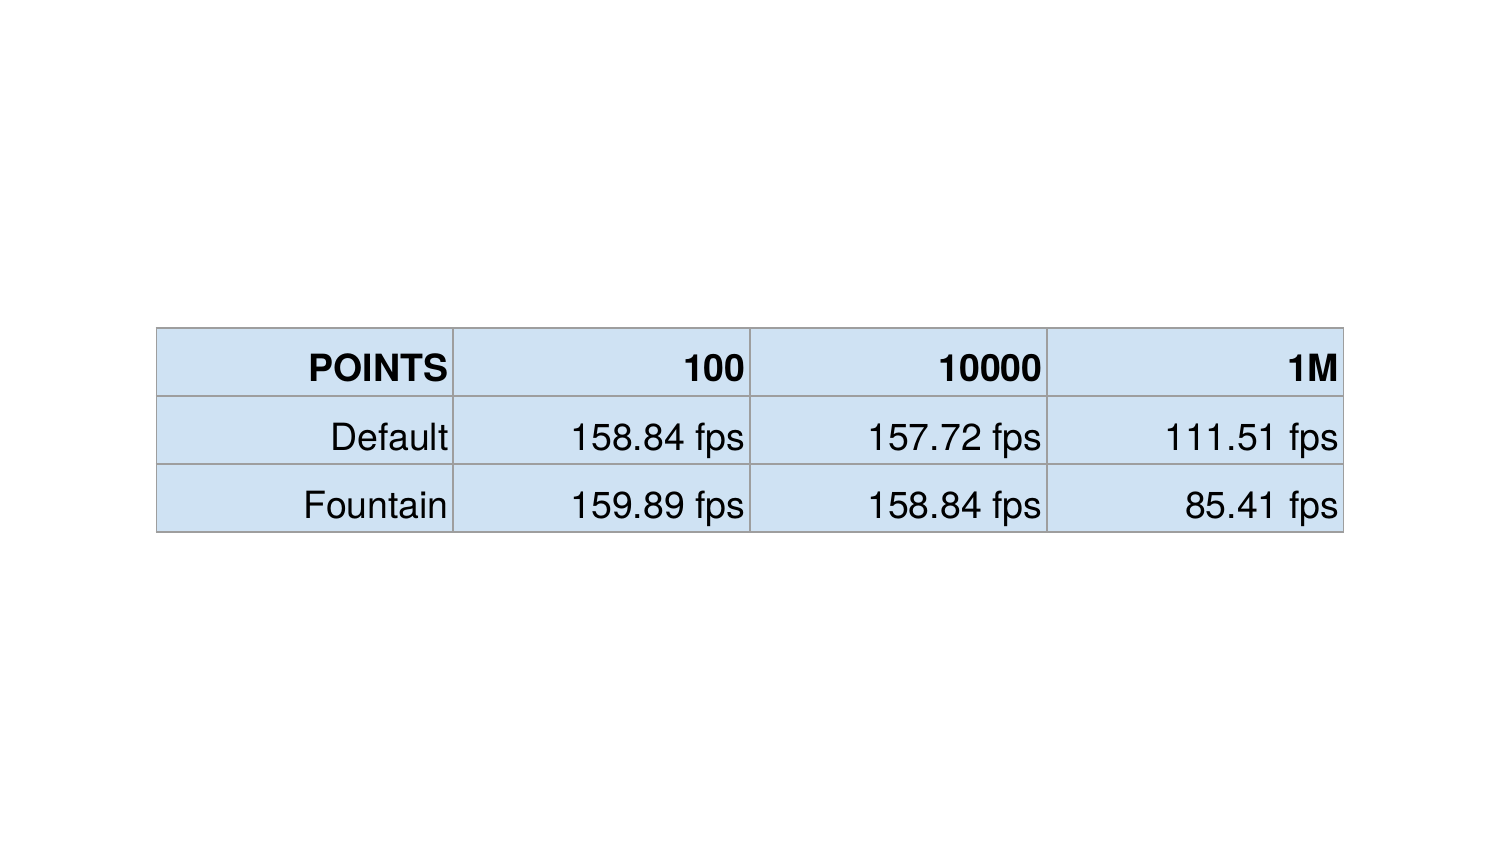

| POINTS | 100 | 10000 | 1M |
| --- | --- | --- | --- |
| Default | 158.84 fps | 157.72 fps | 111.51 fps |
| Fountain | 159.89 fps | 158.84 fps | 85.41 fps |